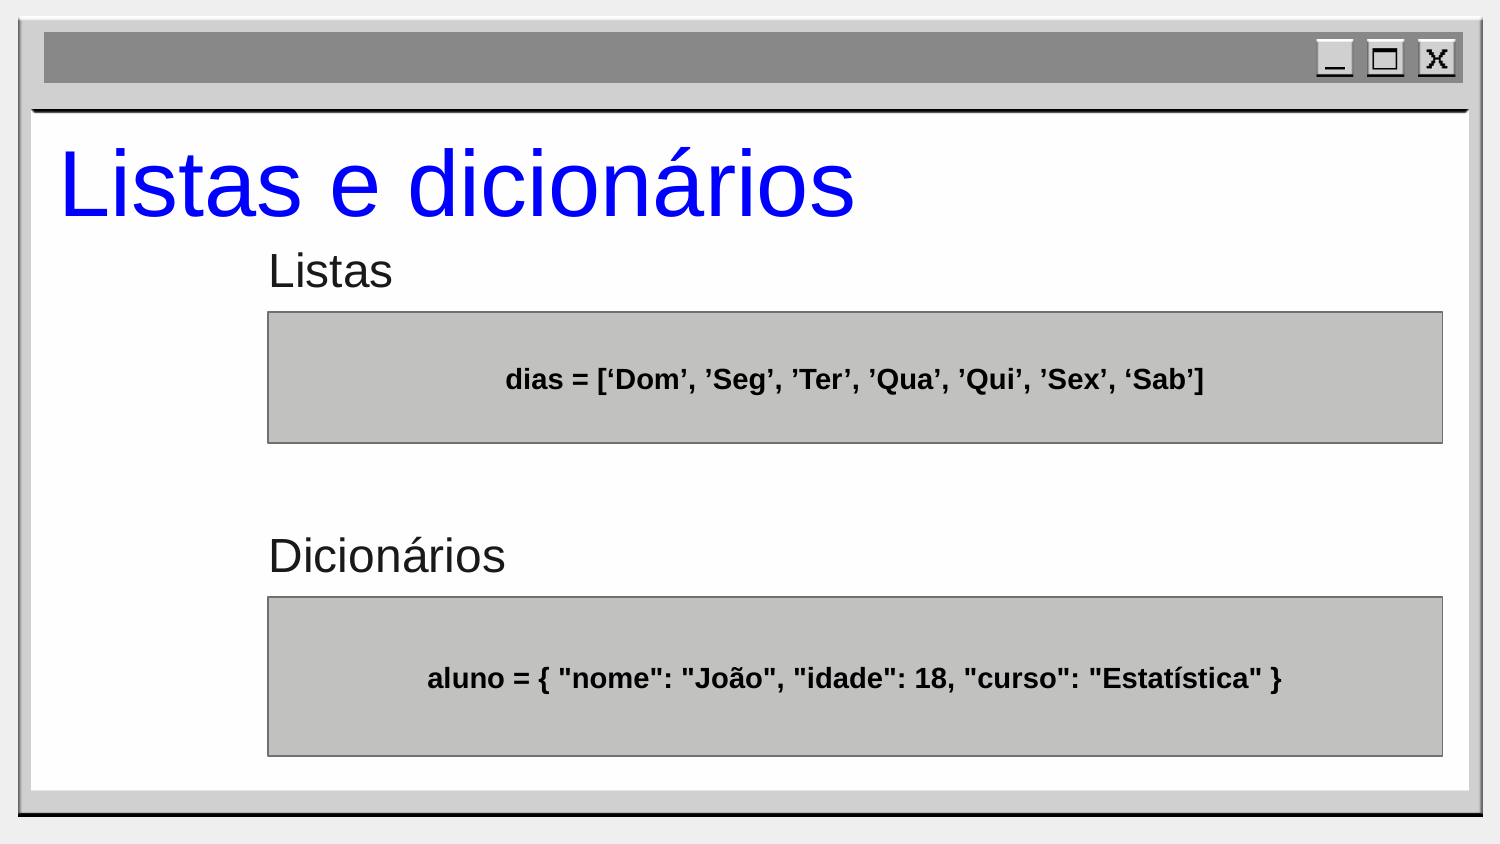

# Listas e dicionários
Listas
Estruturas que armazenam coleções ordenadas de elementos, permitindo acesso a cada item por meio de um índice numérico iniciado em 0. São mutáveis (podem ser alteradas após a criação), e aceitam diferentes tipos de dados. Para defini-las, utilizamos colchetes [ ], separando os elementos por vírgulas.
dias = [‘Dom’, ’Seg’, ’Ter’, ’Qua’, ’Qui’, ’Sex’, ‘Sab’]
Dicionários
Estruturas que armazenam pares de chave e valor: cada chave é única e está sempre associada a um valor específico. Funcionam como um mapeamento em que a chave é o identificador e o valor é a informação vinculada a ela. Assim, é possível acessar os dados diretamente pela chave, em vez de depender de índices numéricos.
aluno = { "nome": "João", "idade": 18, "curso": "Estatística" }